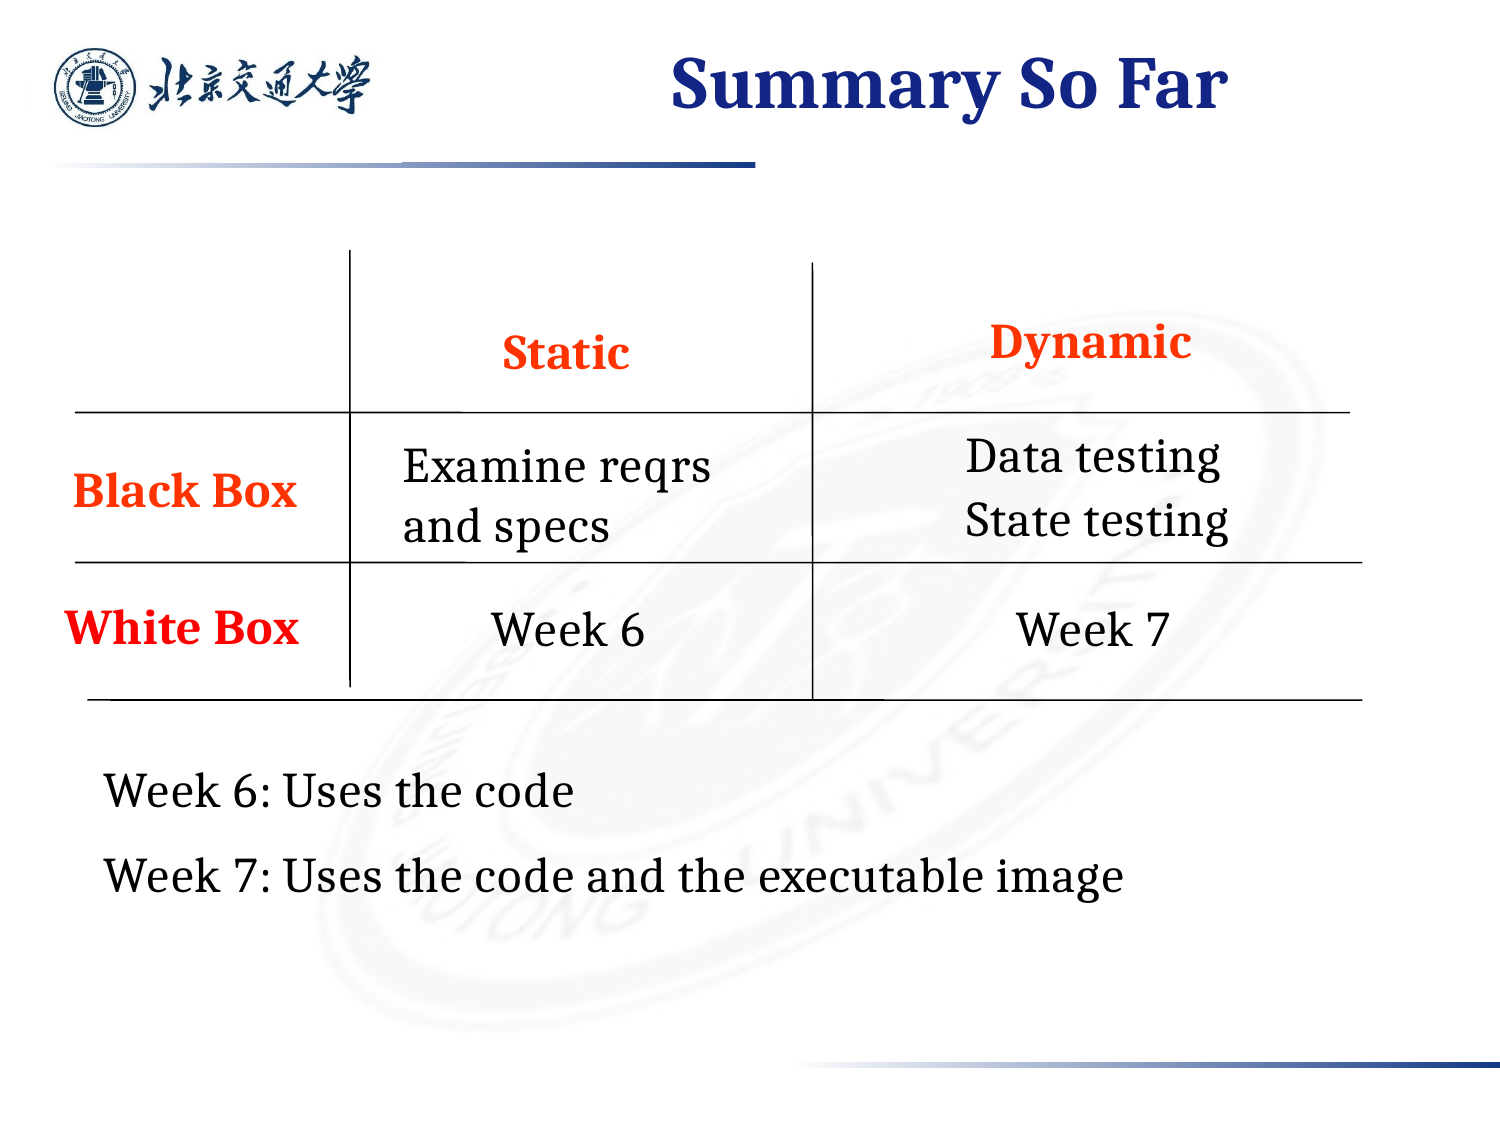

# Summary So Far

Dynamic
Static

Examine reqrs
and specs
Data testing
State testing
   Black Box

White Box
Week 6
Week 7

Week 6: Uses the code
Week 7: Uses the code and the executable image